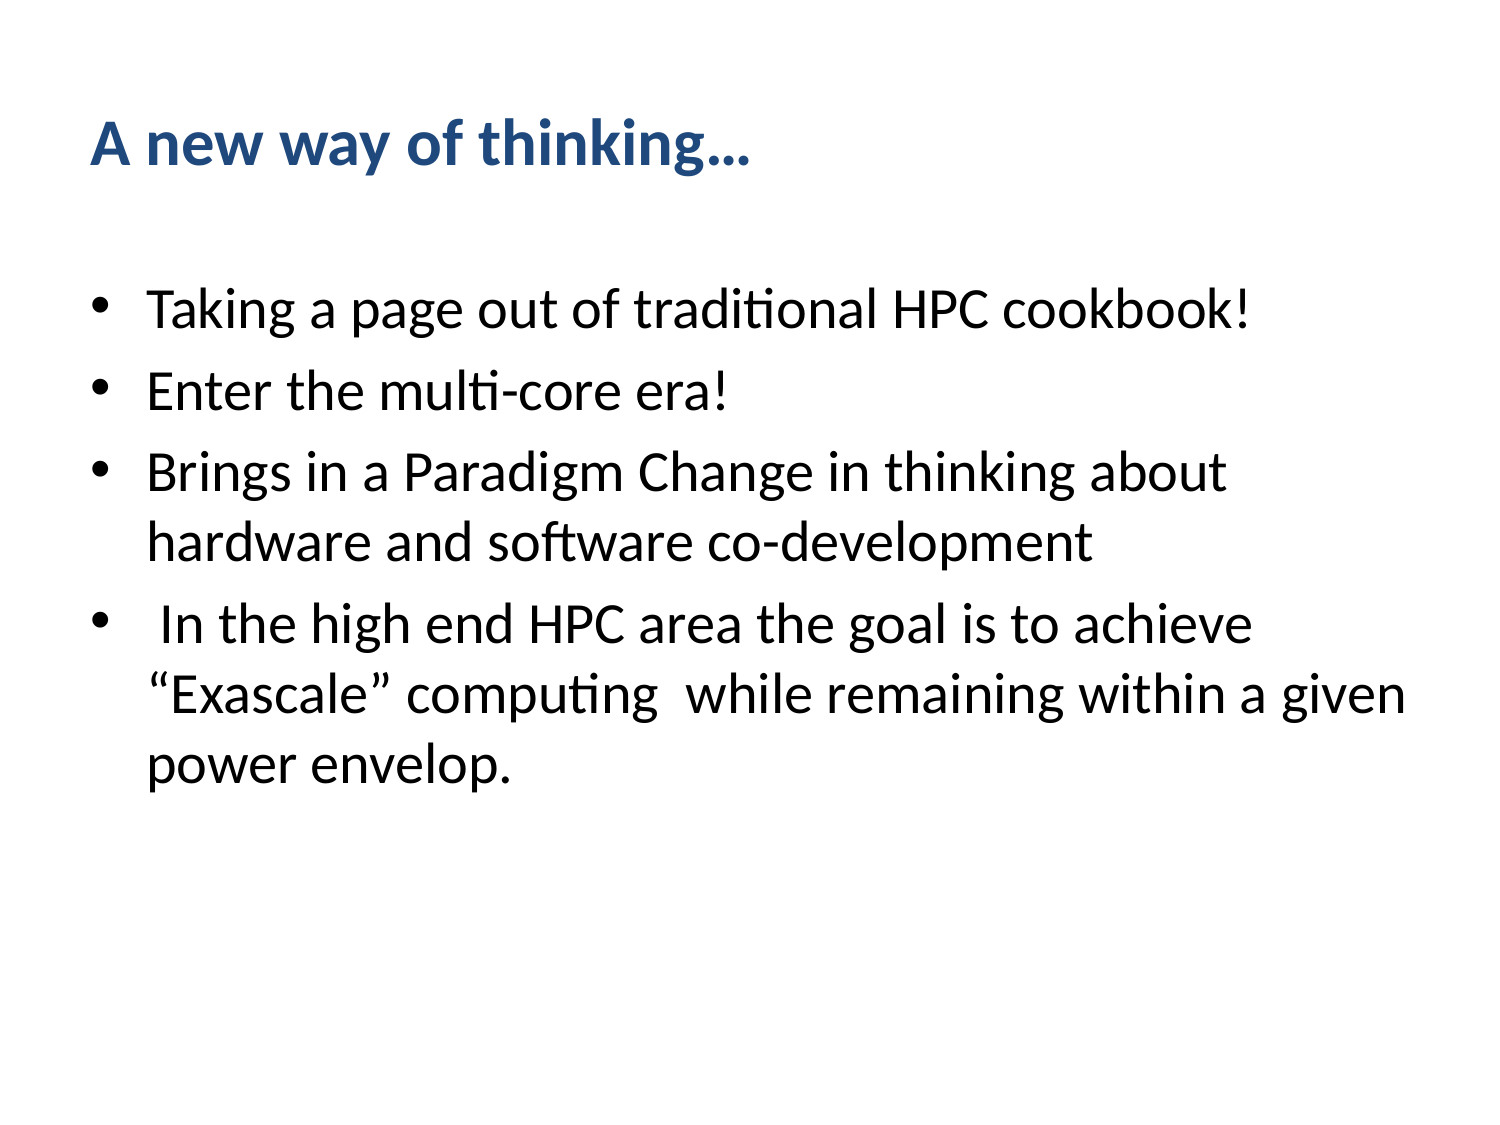

# A new way of thinking…
Taking a page out of traditional HPC cookbook!
Enter the multi-core era!
Brings in a Paradigm Change in thinking about hardware and software co-development
 In the high end HPC area the goal is to achieve “Exascale” computing  while remaining within a given power envelop.